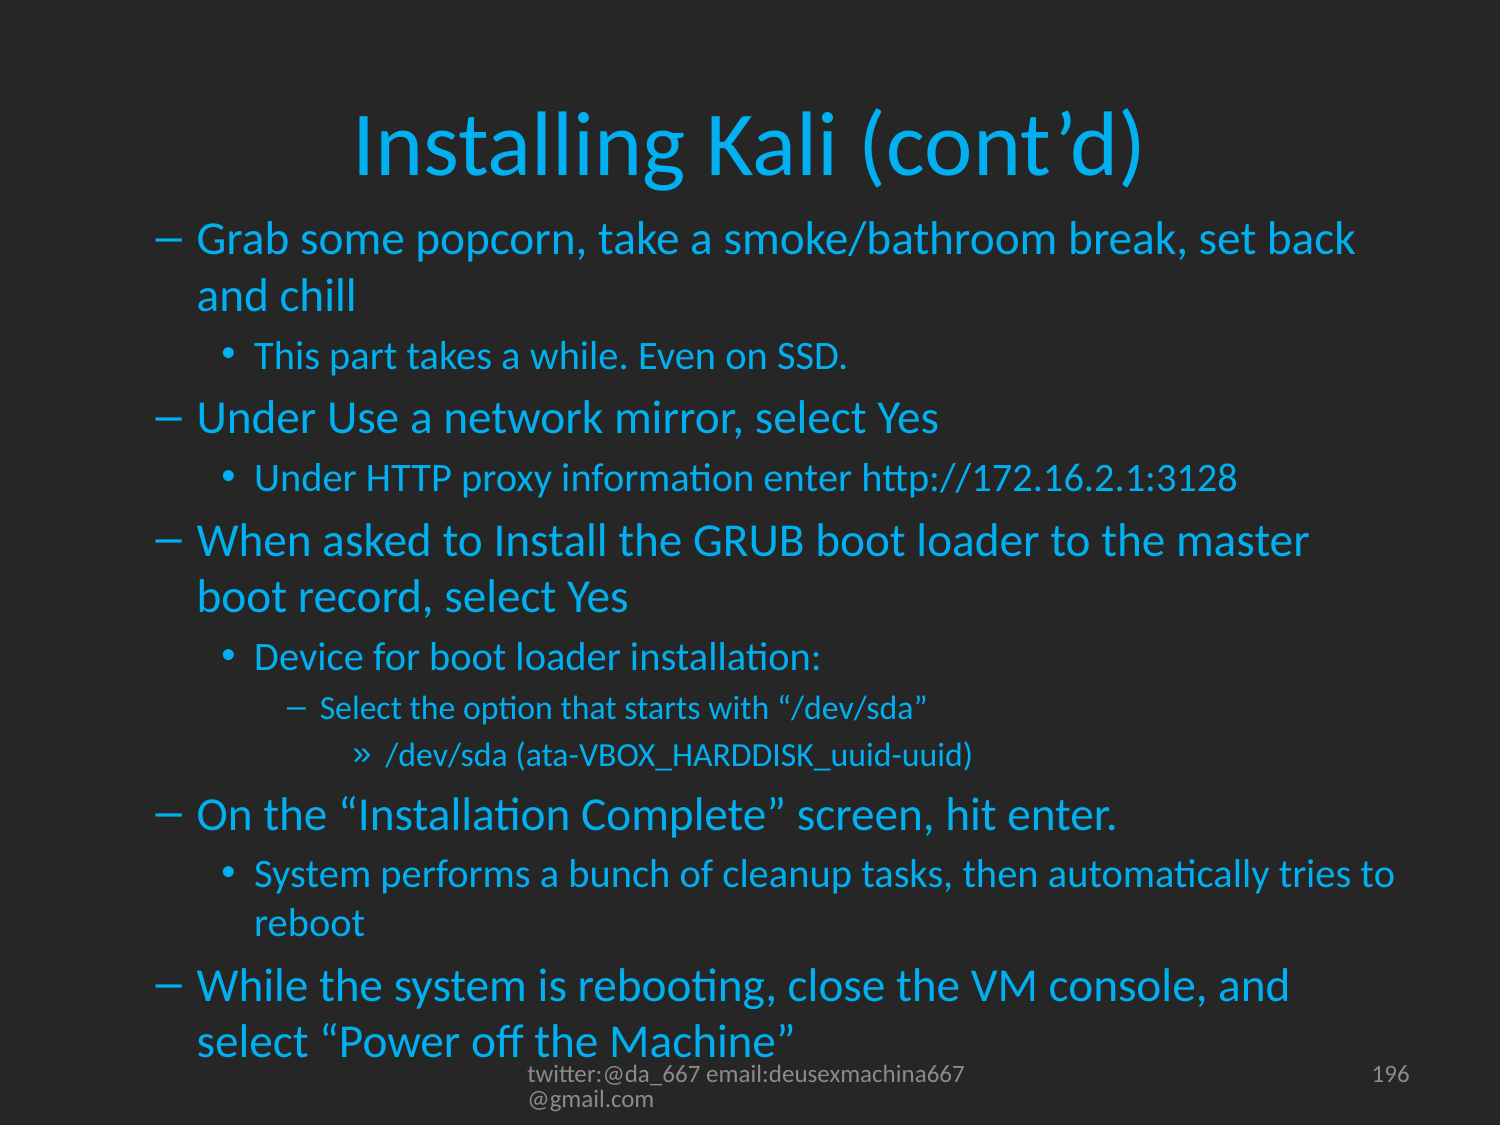

# Installing Kali (cont’d)
Grab some popcorn, take a smoke/bathroom break, set back and chill
This part takes a while. Even on SSD.
Under Use a network mirror, select Yes
Under HTTP proxy information enter http://172.16.2.1:3128
When asked to Install the GRUB boot loader to the master boot record, select Yes
Device for boot loader installation:
Select the option that starts with “/dev/sda”
/dev/sda (ata-VBOX_HARDDISK_uuid-uuid)
On the “Installation Complete” screen, hit enter.
System performs a bunch of cleanup tasks, then automatically tries to reboot
While the system is rebooting, close the VM console, and select “Power off the Machine”
twitter:@da_667 email:deusexmachina667@gmail.com
196